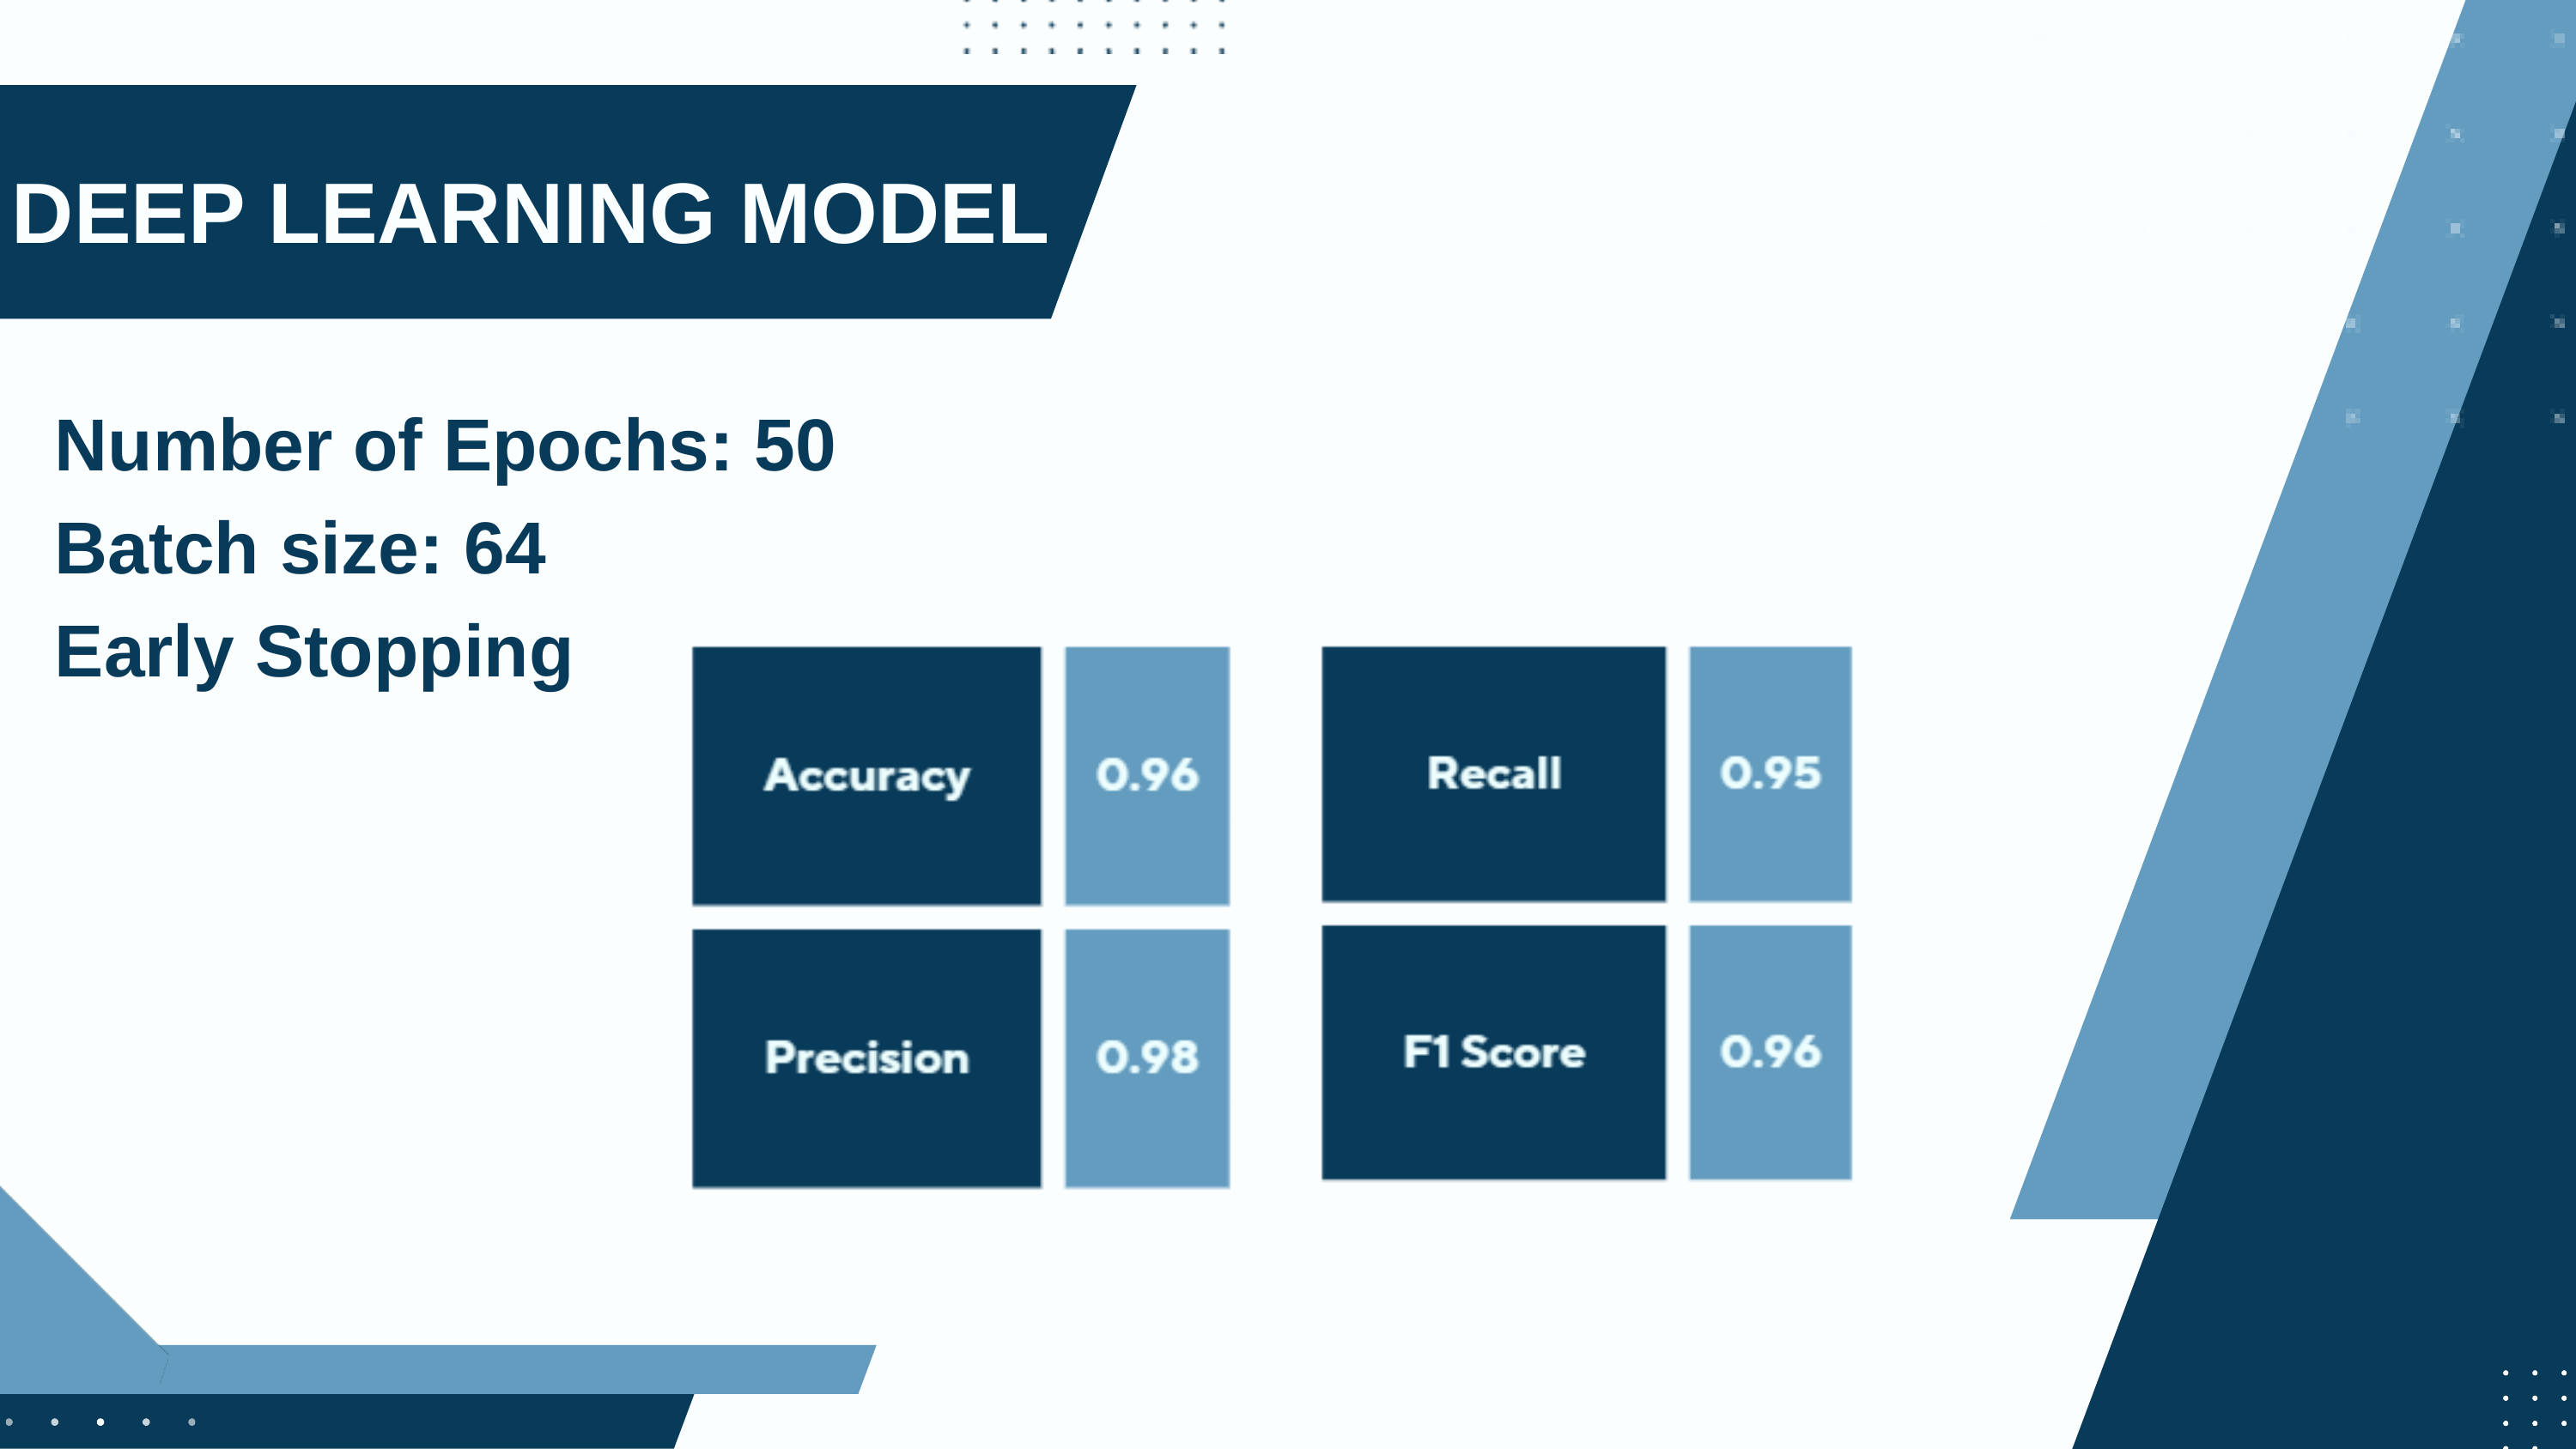

DEEP LEARNING MODEL
Number of Epochs: 50
Batch size: 64
Early Stopping